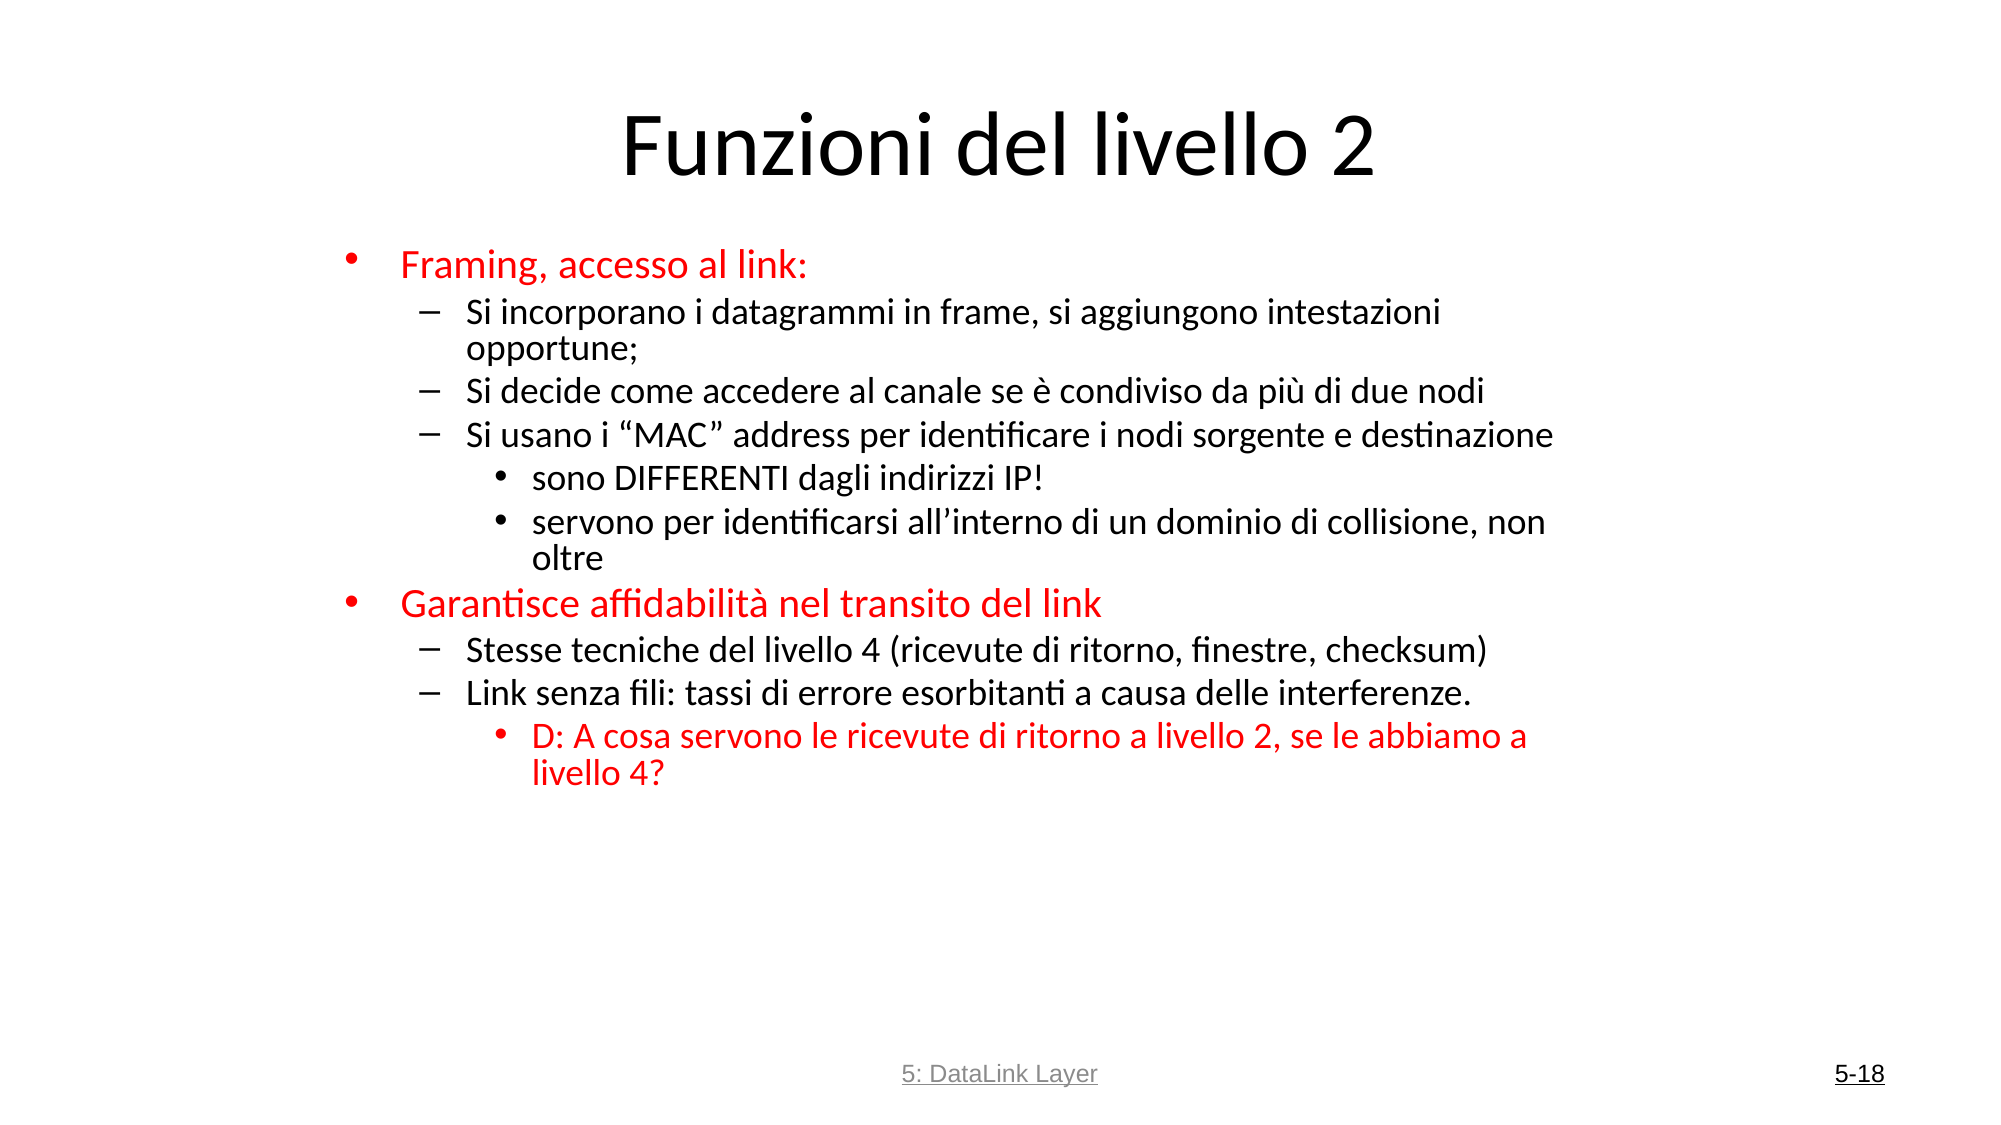

# Funzioni del livello 2
Framing, accesso al link:
Si incorporano i datagrammi in frame, si aggiungono intestazioni opportune;
Si decide come accedere al canale se è condiviso da più di due nodi
Si usano i “MAC” address per identificare i nodi sorgente e destinazione
sono DIFFERENTI dagli indirizzi IP!
servono per identificarsi all’interno di un dominio di collisione, non oltre
Garantisce affidabilità nel transito del link
Stesse tecniche del livello 4 (ricevute di ritorno, finestre, checksum)
Link senza fili: tassi di errore esorbitanti a causa delle interferenze.
D: A cosa servono le ricevute di ritorno a livello 2, se le abbiamo a livello 4?
5: DataLink Layer
5-18